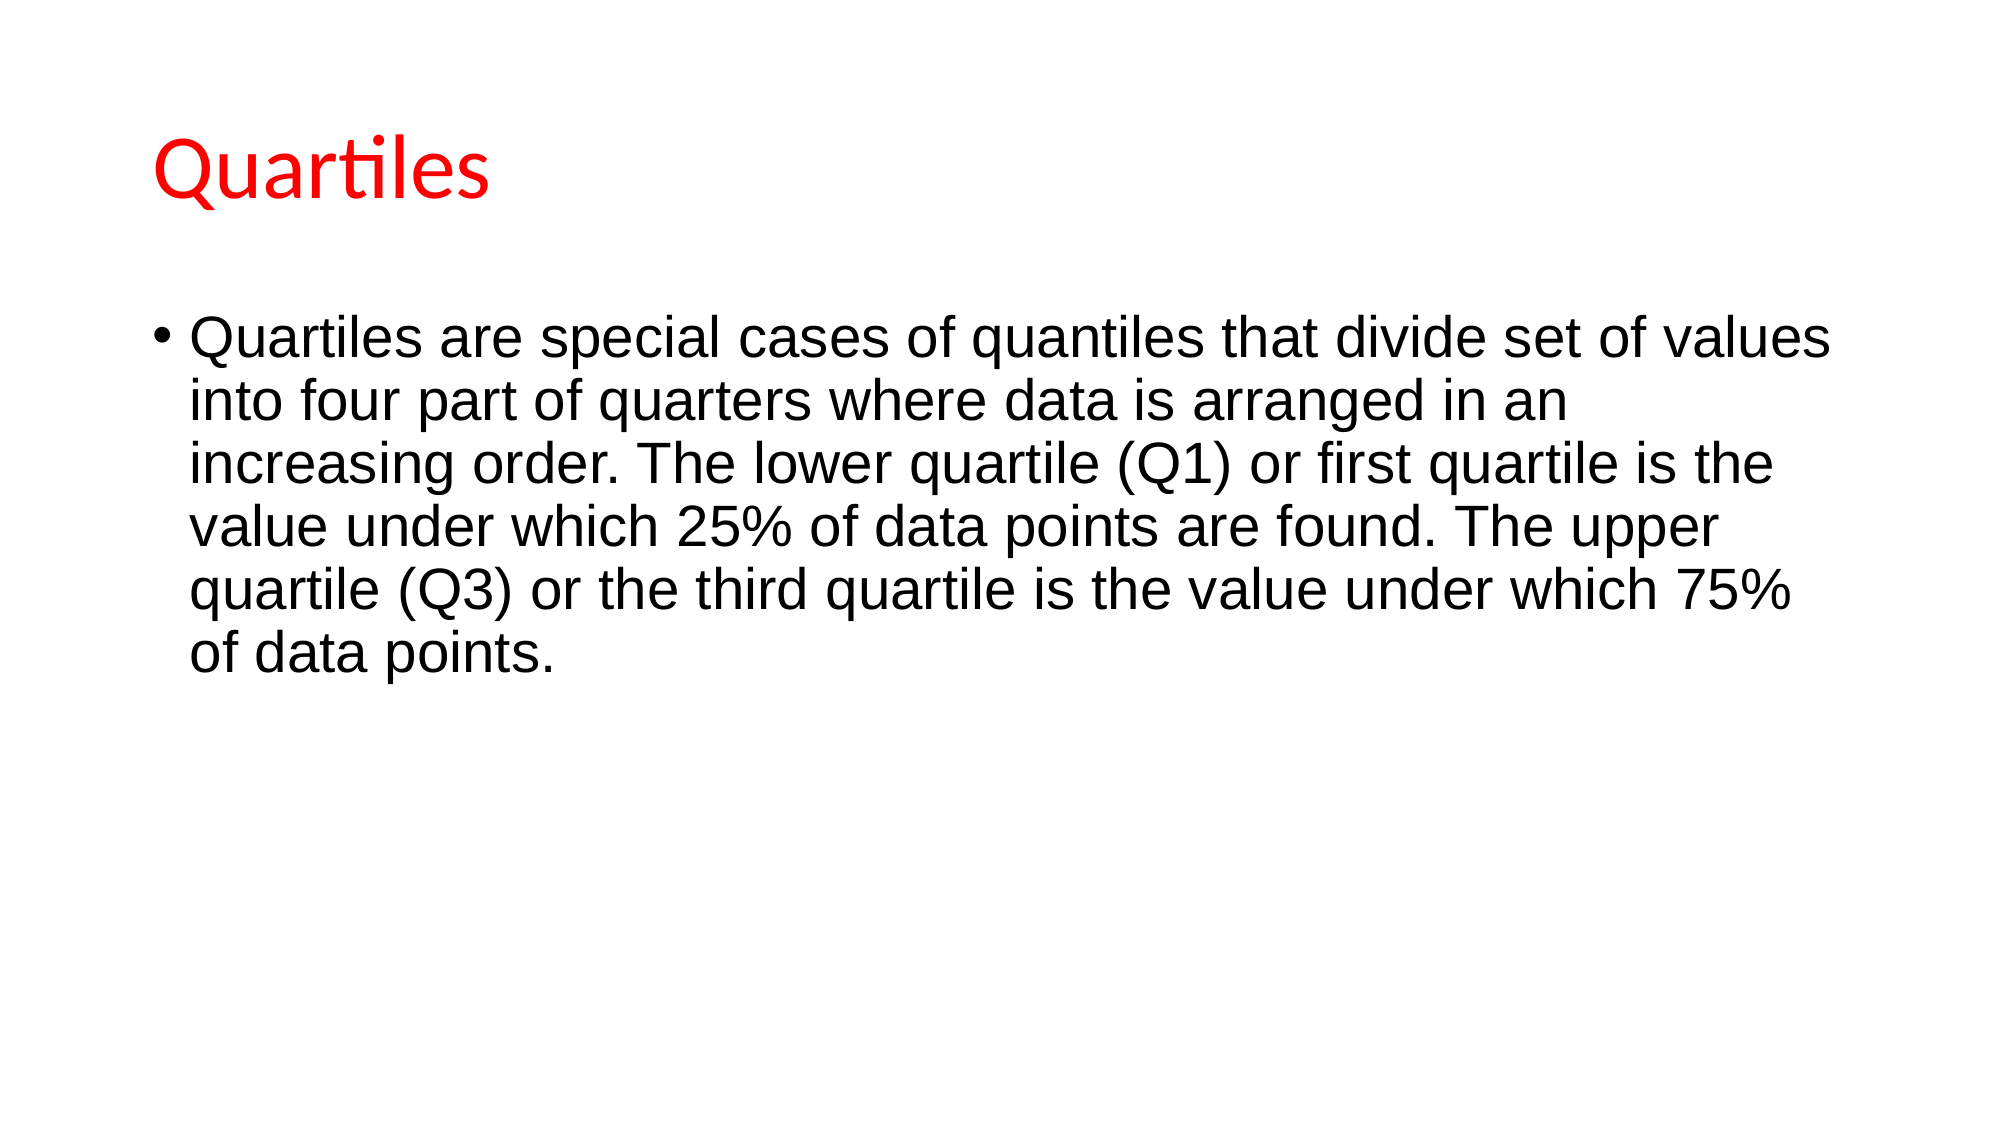

# Quartiles
Quartiles are special cases of quantiles that divide set of values into four part of quarters where data is arranged in an increasing order. The lower quartile (Q1) or first quartile is the value under which 25% of data points are found. The upper quartile (Q3) or the third quartile is the value under which 75% of data points.